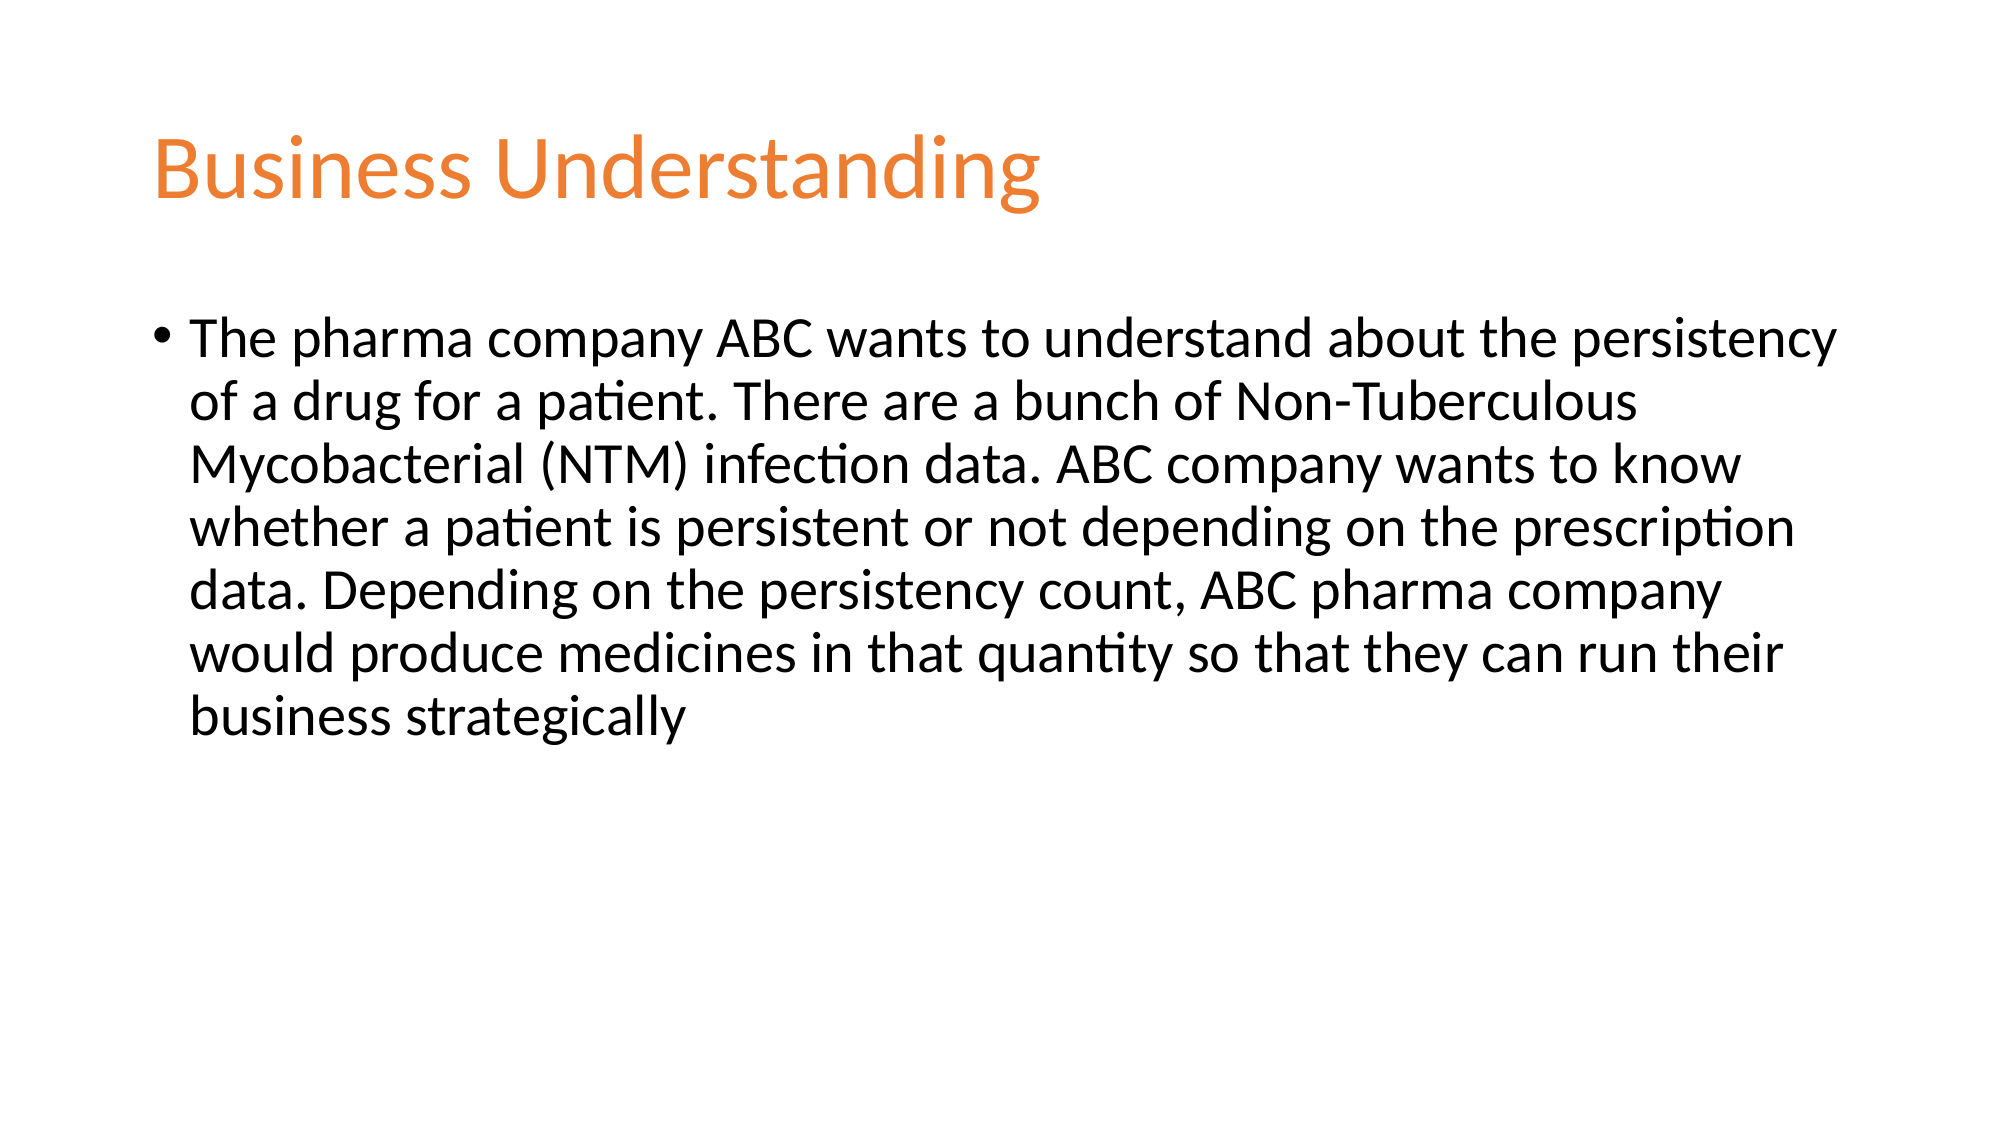

# Business Understanding
The pharma company ABC wants to understand about the persistency of a drug for a patient. There are a bunch of Non-Tuberculous Mycobacterial (NTM) infection data. ABC company wants to know whether a patient is persistent or not depending on the prescription data. Depending on the persistency count, ABC pharma company would produce medicines in that quantity so that they can run their business strategically